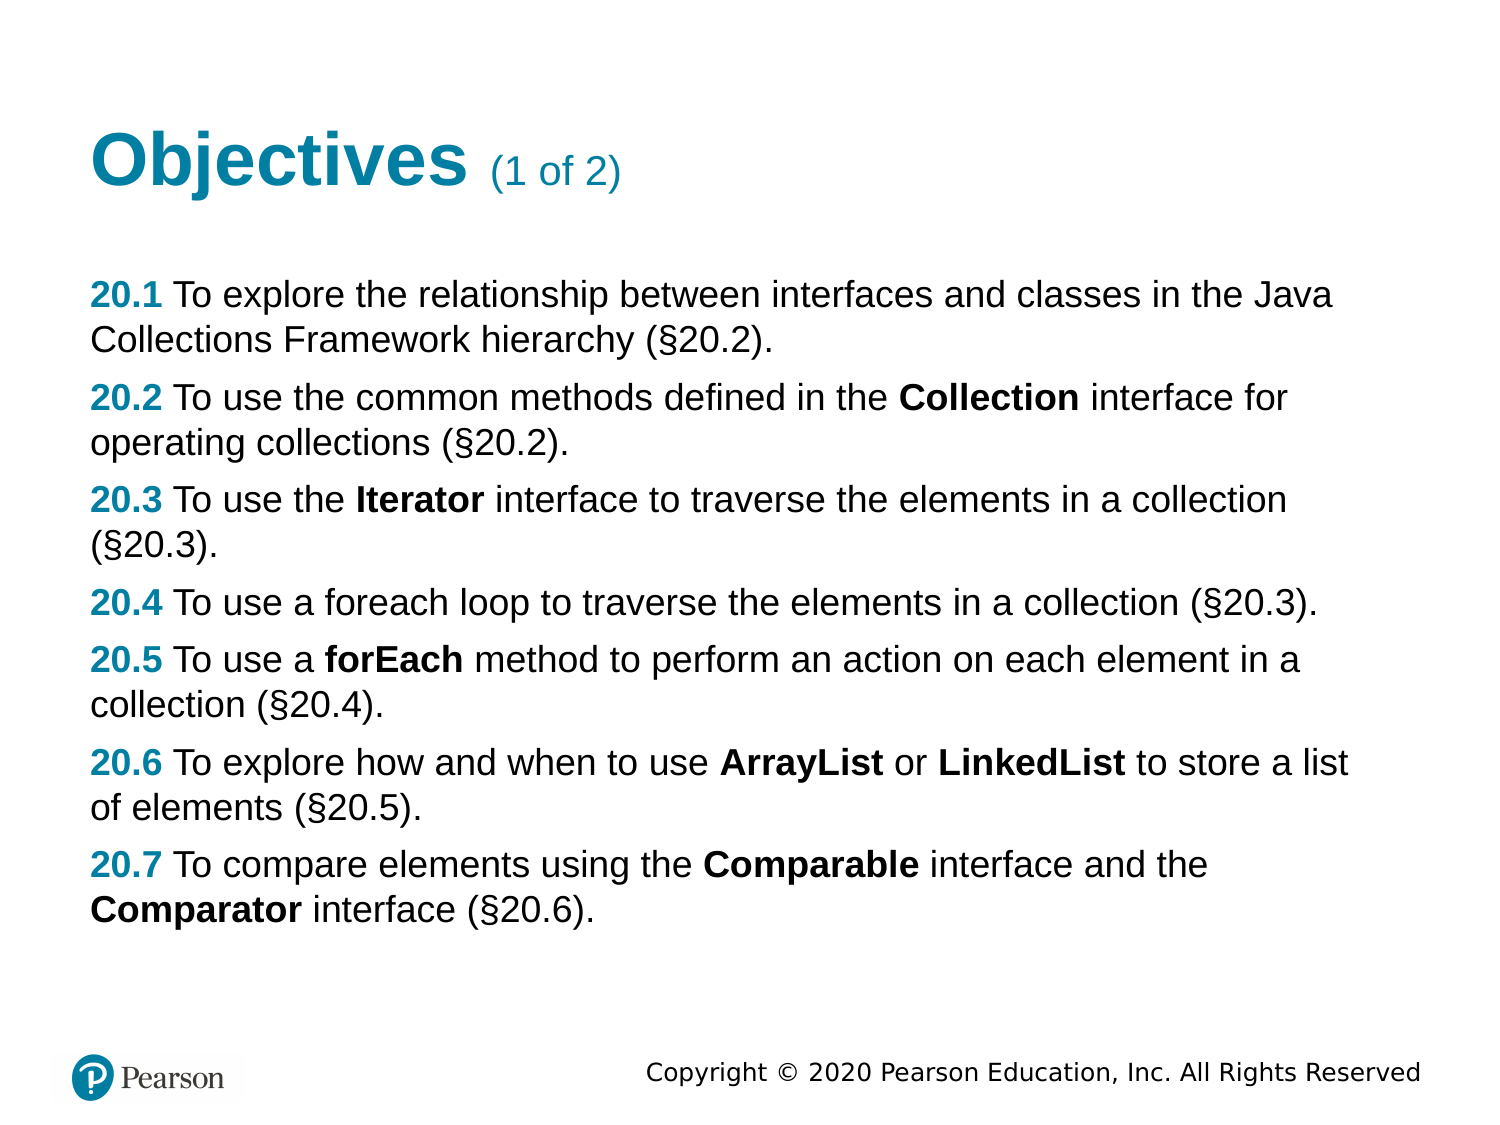

# Objectives (1 of 2)
20.1 To explore the relationship between interfaces and classes in the Java Collections Framework hierarchy (§20.2).
20.2 To use the common methods defined in the Collection interface for operating collections (§20.2).
20.3 To use the Iterator interface to traverse the elements in a collection (§20.3).
20.4 To use a foreach loop to traverse the elements in a collection (§20.3).
20.5 To use a forEach method to perform an action on each element in a collection (§20.4).
20.6 To explore how and when to use ArrayList or LinkedList to store a list of elements (§20.5).
20.7 To compare elements using the Comparable interface and the Comparator interface (§20.6).